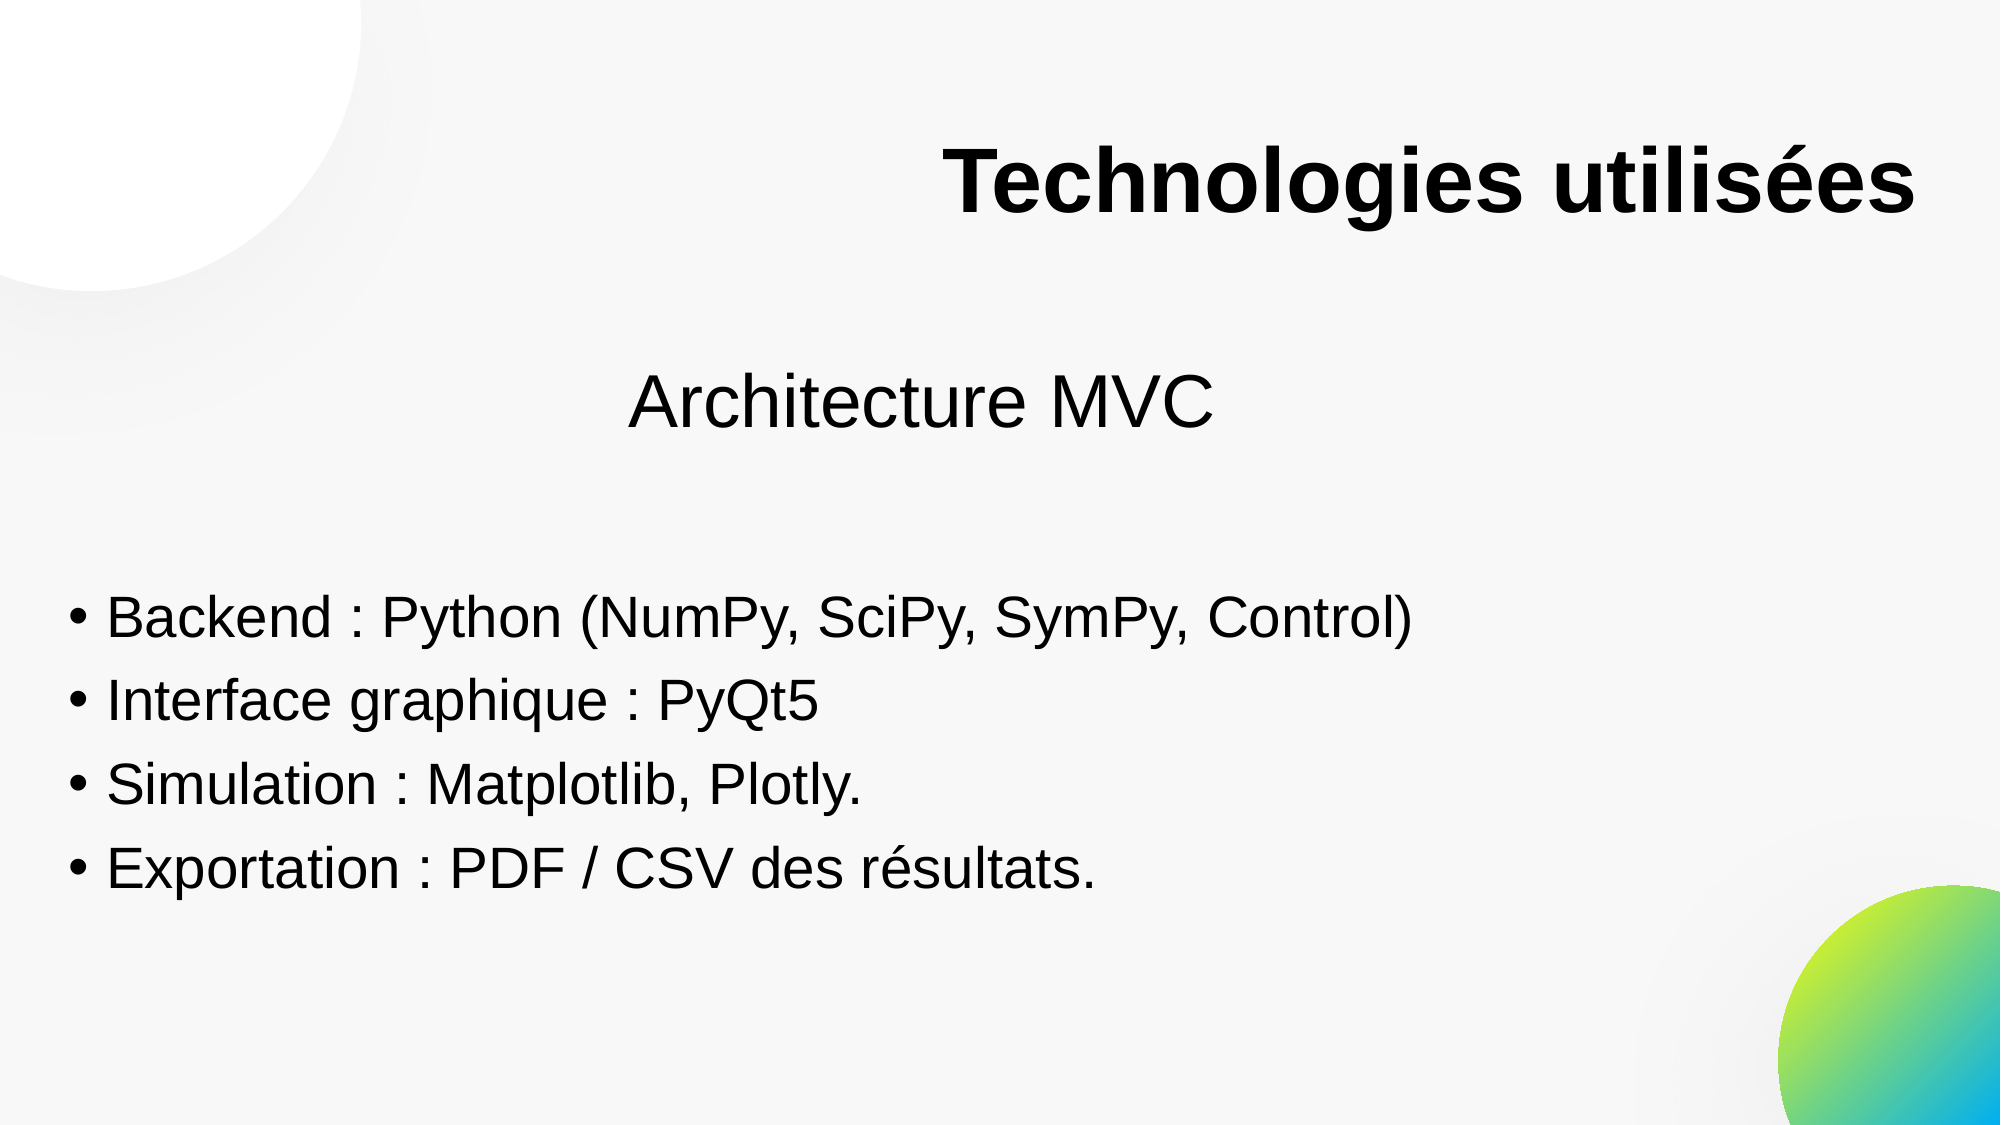

# Technologies utilisées
Architecture MVC
Backend : Python (NumPy, SciPy, SymPy, Control)
Interface graphique : PyQt5
Simulation : Matplotlib, Plotly.
Exportation : PDF / CSV des résultats.